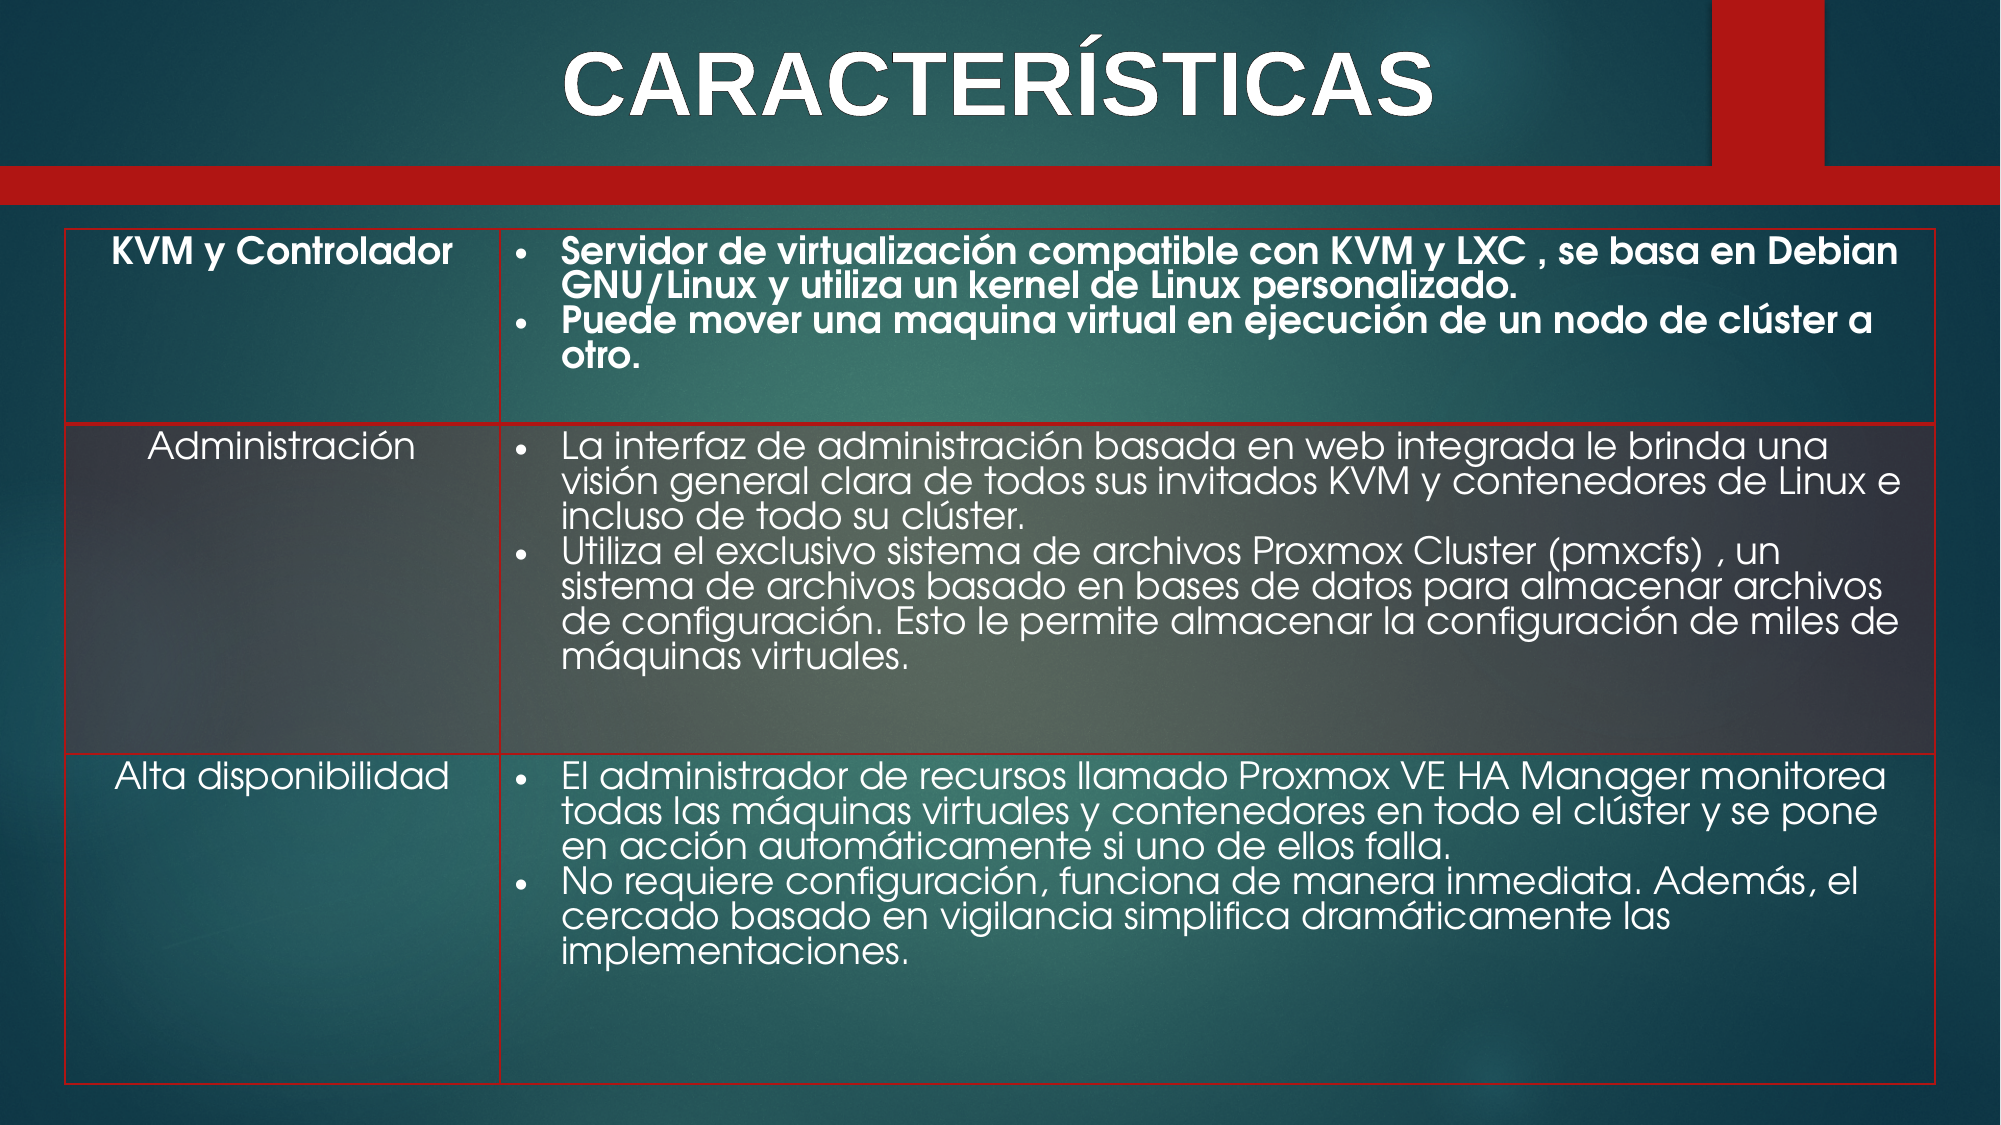

CARACTERÍSTICAS

| KVM y Controlador | Servidor de virtualización compatible con KVM y LXC , se basa en Debian GNU/Linux y utiliza un kernel de Linux personalizado. Puede mover una maquina virtual en ejecución de un nodo de clúster a otro. |
| --- | --- |
| Administración | La interfaz de administración basada en web integrada le brinda una visión general clara de todos sus invitados KVM y contenedores de Linux e incluso de todo su clúster. Utiliza el exclusivo sistema de archivos Proxmox Cluster (pmxcfs) , un sistema de archivos basado en bases de datos para almacenar archivos de configuración. Esto le permite almacenar la configuración de miles de máquinas virtuales. |
| Alta disponibilidad | El administrador de recursos llamado Proxmox VE HA Manager monitorea todas las máquinas virtuales y contenedores en todo el clúster y se pone en acción automáticamente si uno de ellos falla. No requiere configuración, funciona de manera inmediata. Además, el cercado basado en vigilancia simplifica dramáticamente las implementaciones. |